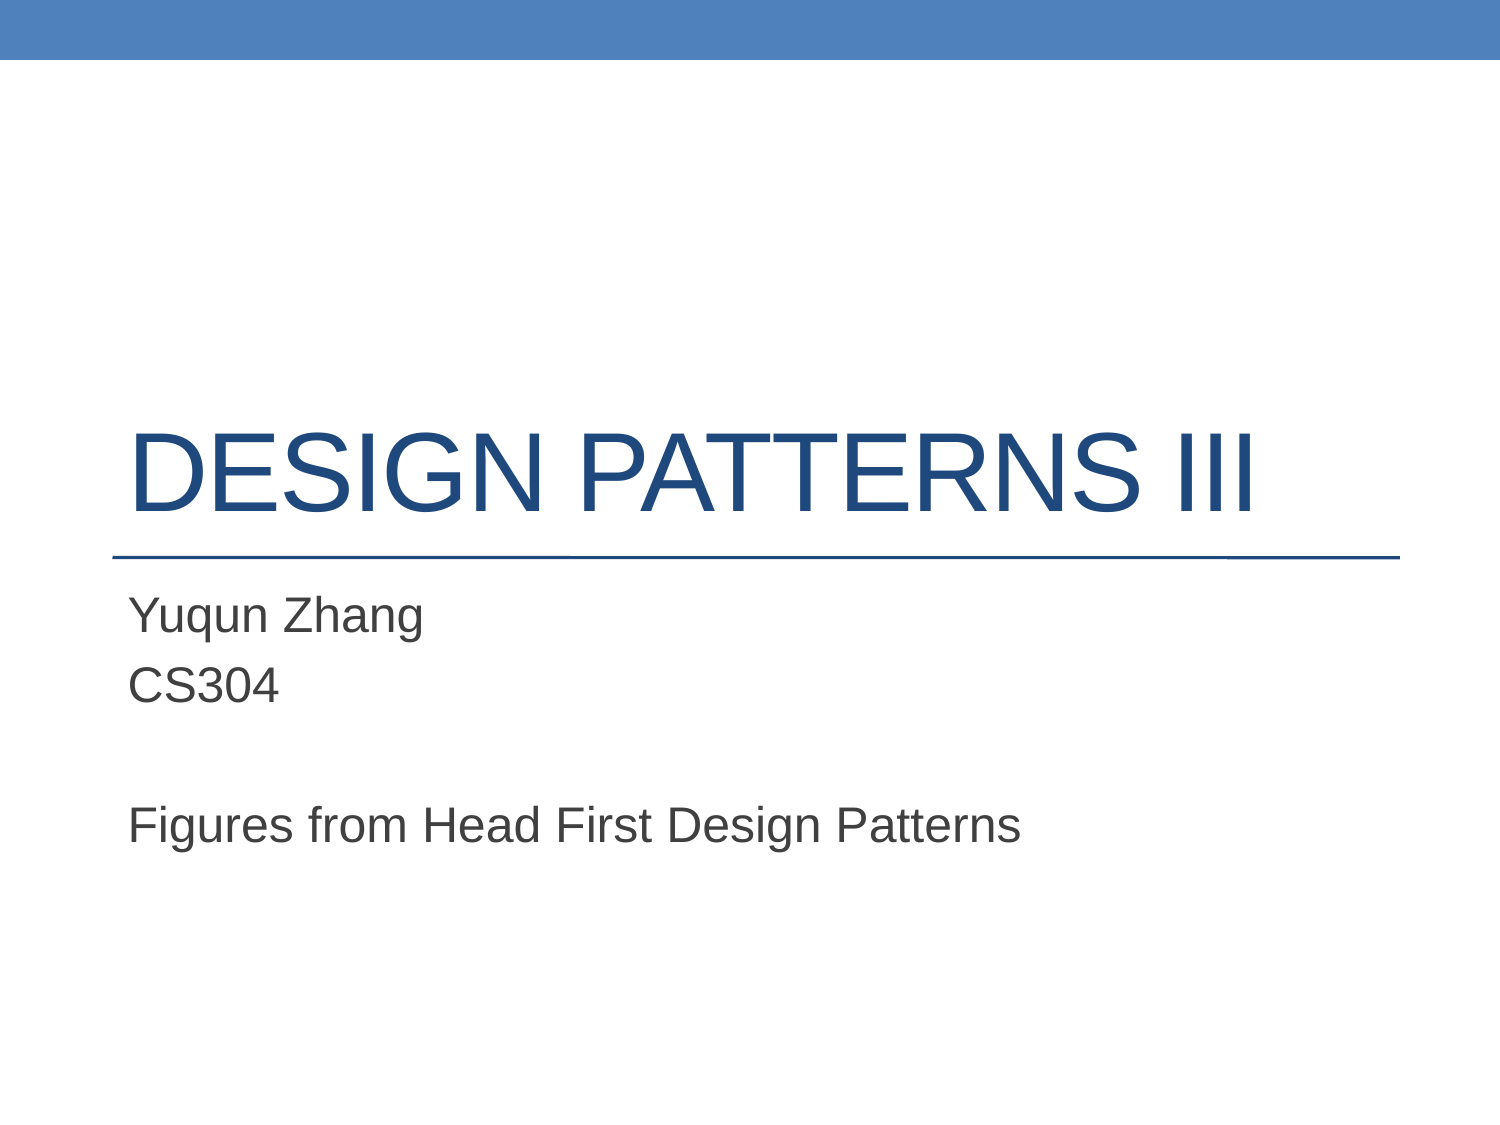

# Design Patterns III
Yuqun Zhang
CS304

Figures from Head First Design Patterns